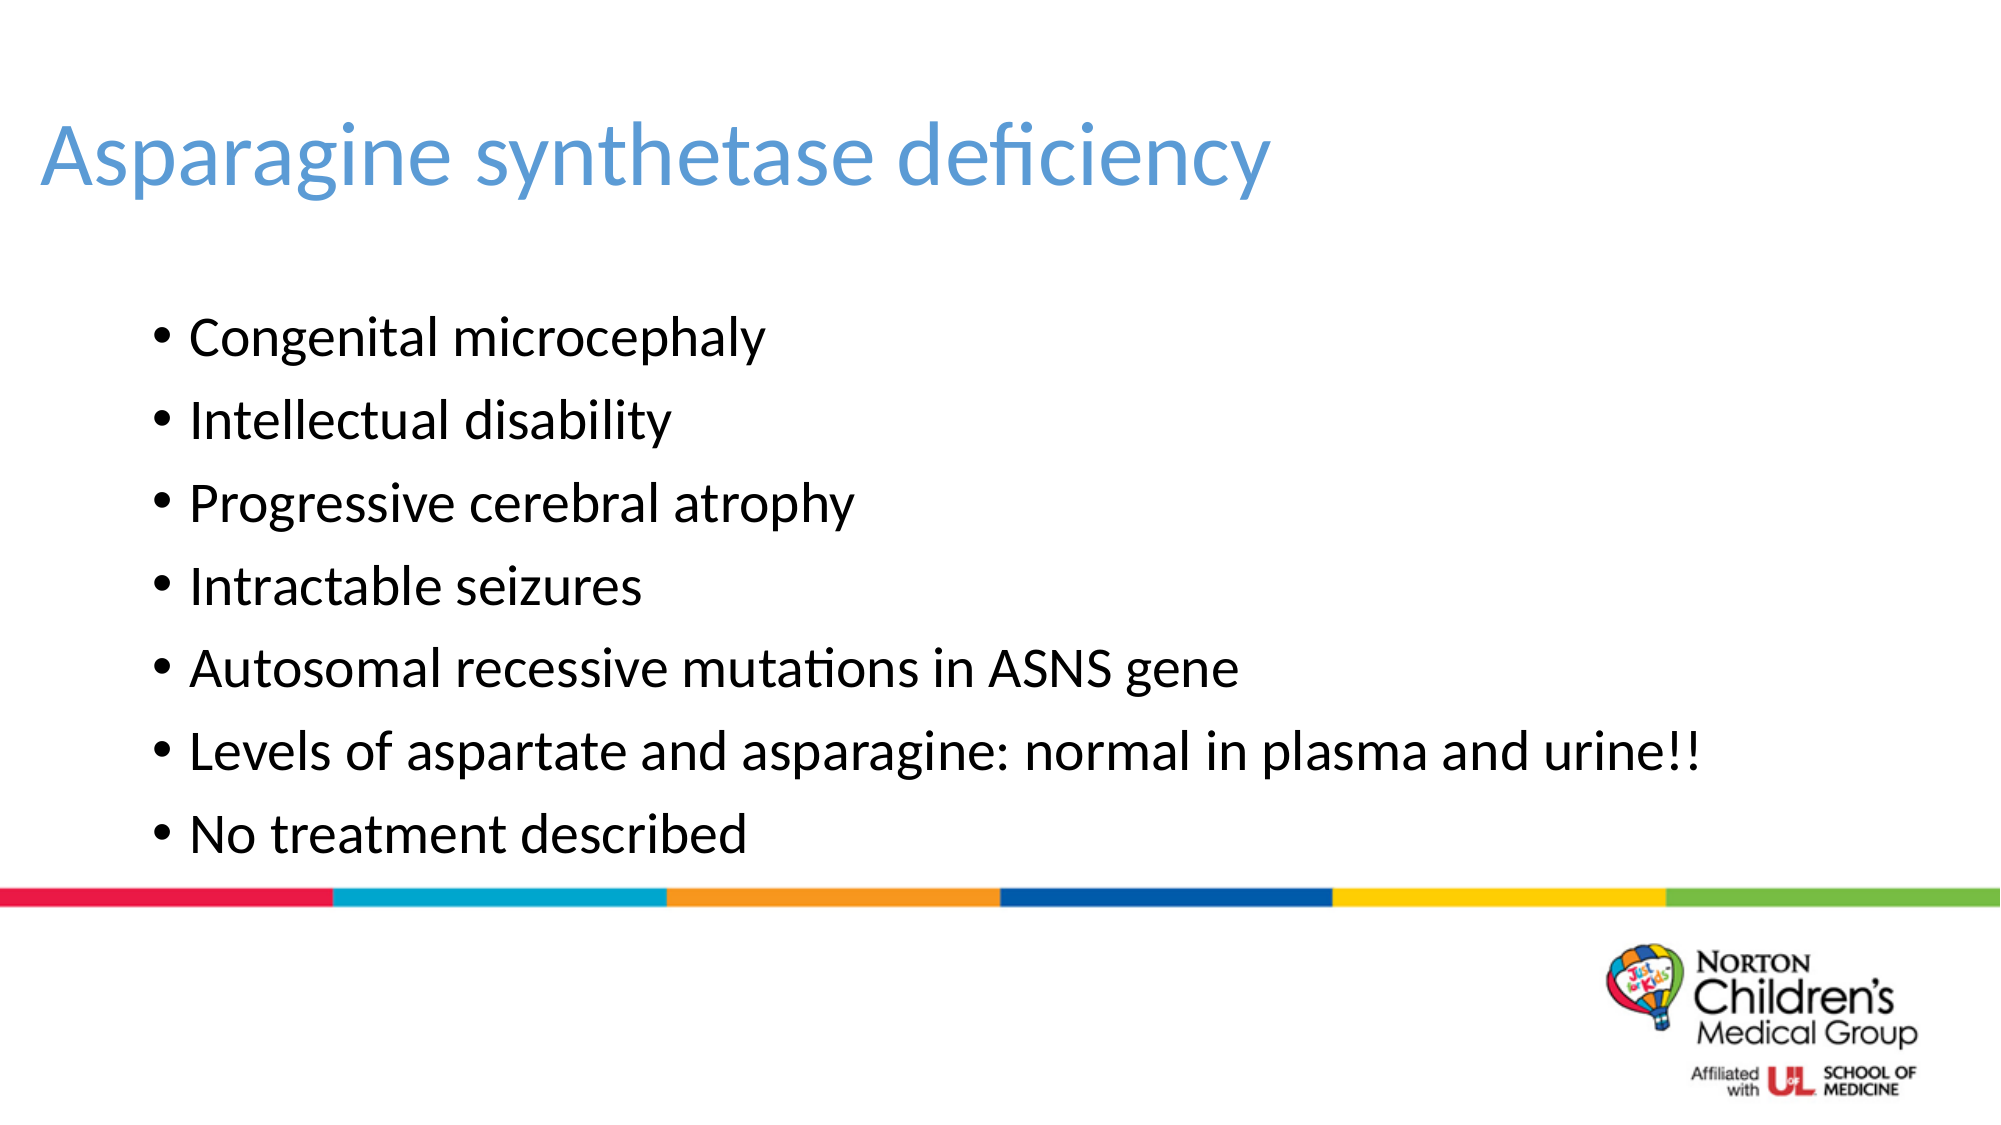

# Asparagine synthetase deficiency
Congenital microcephaly
Intellectual disability
Progressive cerebral atrophy
Intractable seizures
Autosomal recessive mutations in ASNS gene
Levels of aspartate and asparagine: normal in plasma and urine!!
No treatment described